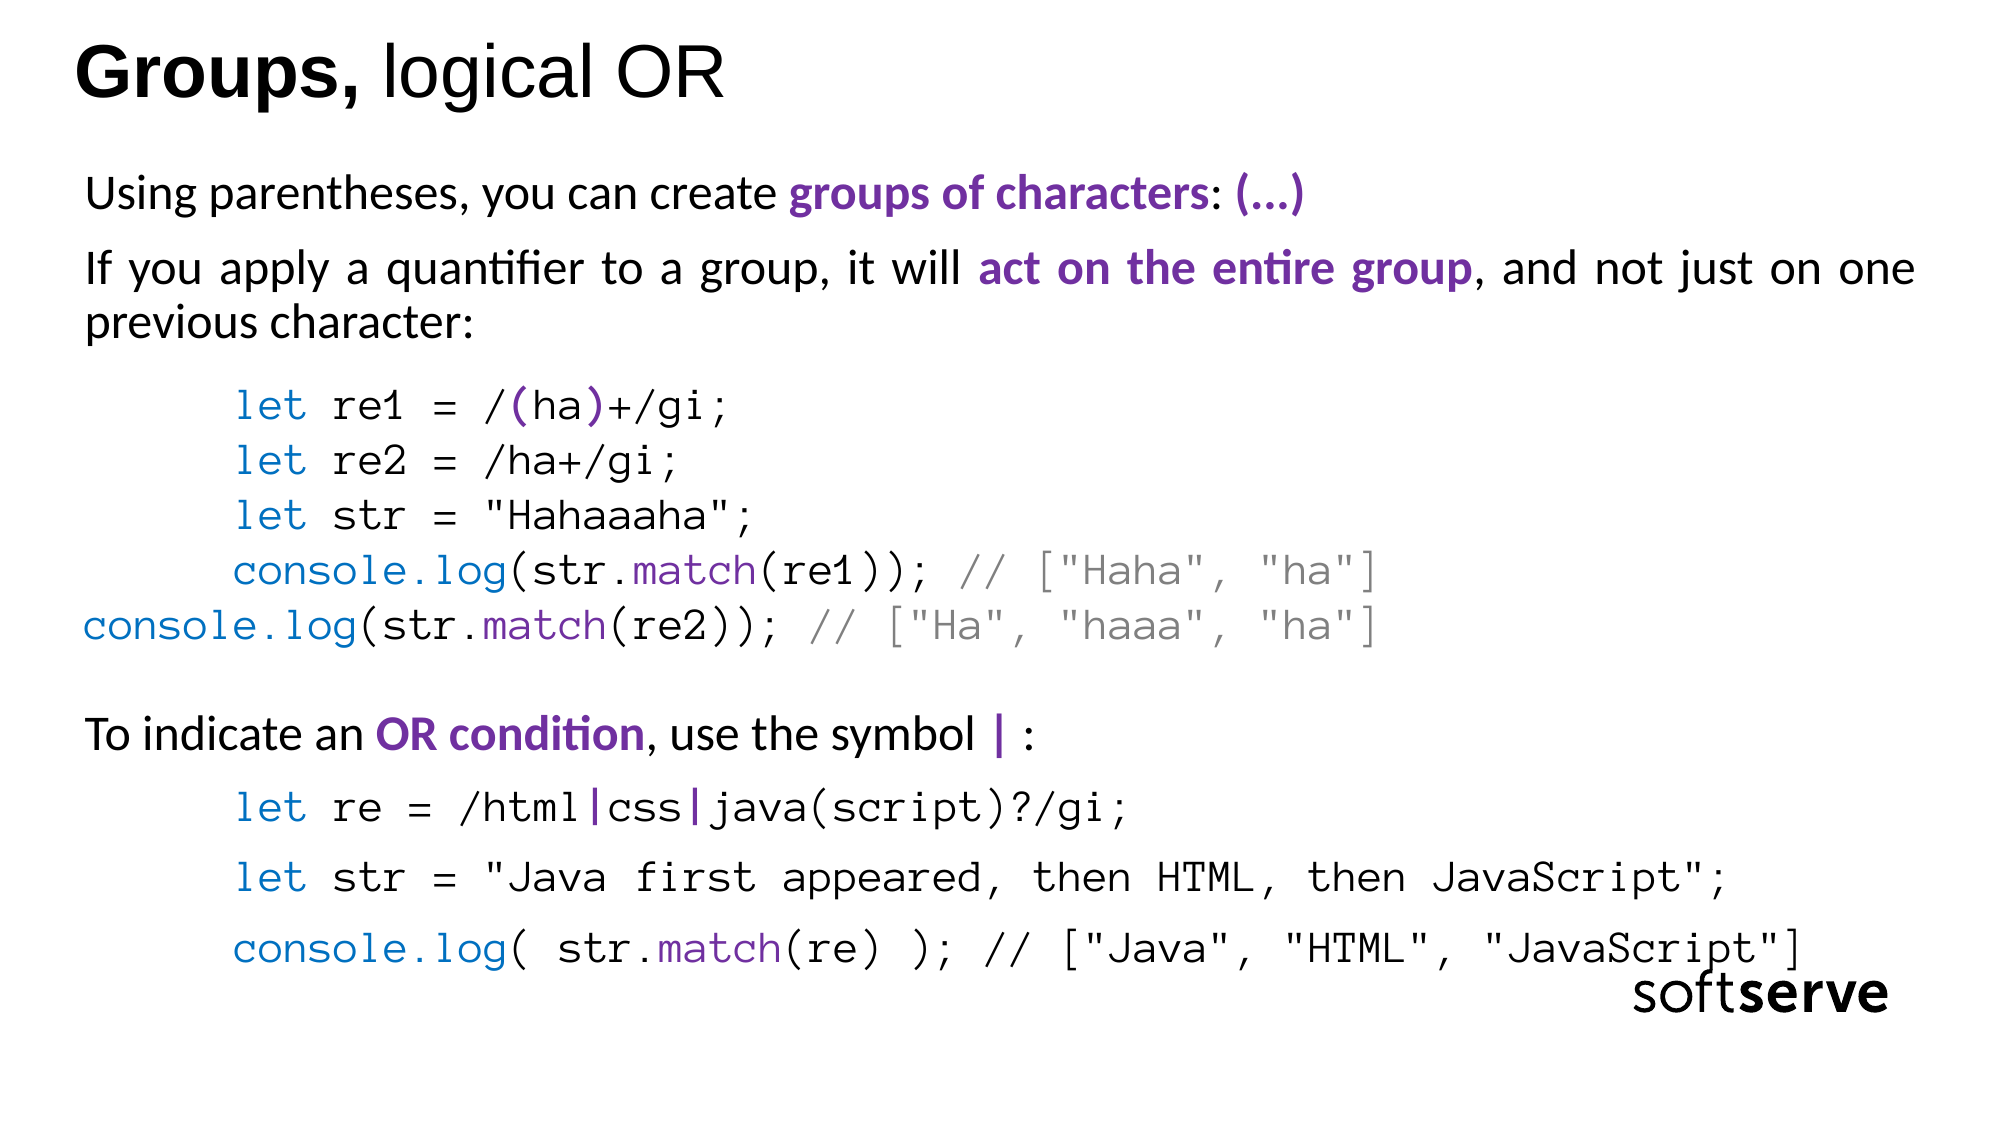

# Groups, logical OR
Using parentheses, you can create groups of characters: (...)
If you apply a quantifier to a group, it will act on the entire group, and not just on one previous character:
	let re1 = /(ha)+/gi;
	let re2 = /ha+/gi;
	let str = "Hahaaaha";
	console.log(str.match(re1)); // ["Haha", "ha"] 	console.log(str.match(re2)); // ["Ha", "haaa", "ha"]
To indicate an OR condition, use the symbol | :
	let re = /html|css|java(script)?/gi;
	let str = "Java first appeared, then HTML, then JavaScript";
	console.log( str.match(re) ); // ["Java", "HTML", "JavaScript"]